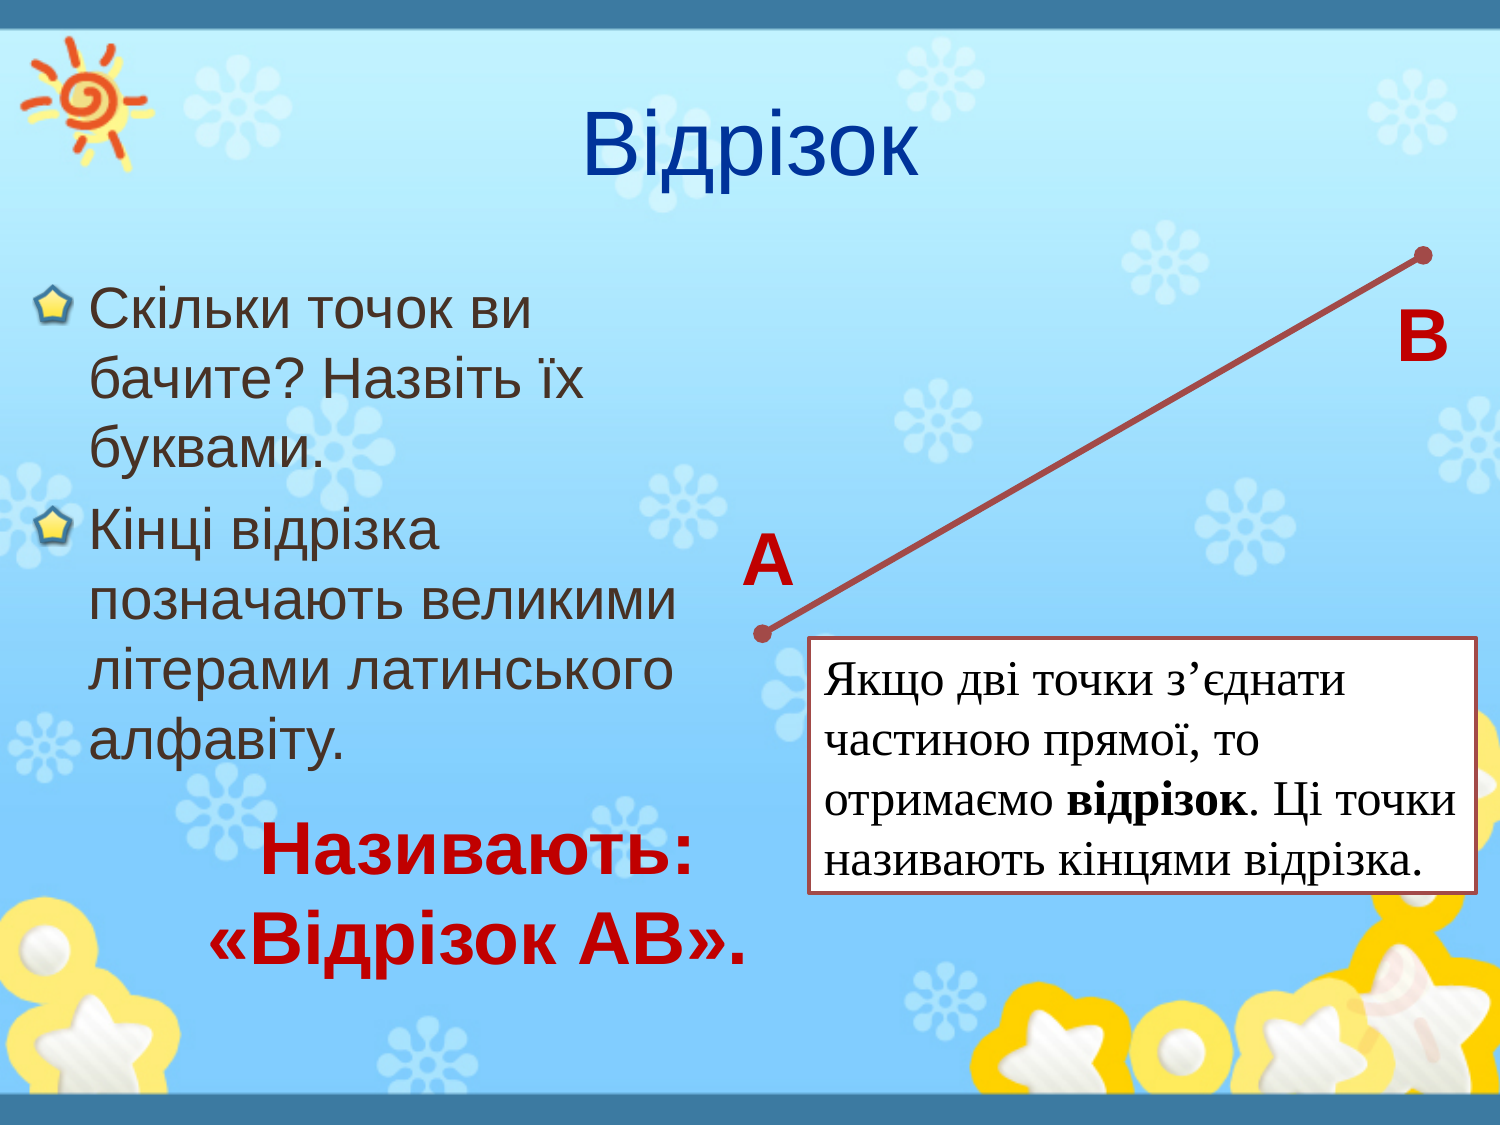

# Відрізок
Скільки точок ви бачите? Назвіть їх буквами.
Кінці відрізка позначають великими літерами латинського алфавіту.

В
А
Якщо дві точки з’єднати частиною прямої, то отримаємо відрізок. Ці точки називають кінцями відрізка.
Називають: «Відрізок АВ».